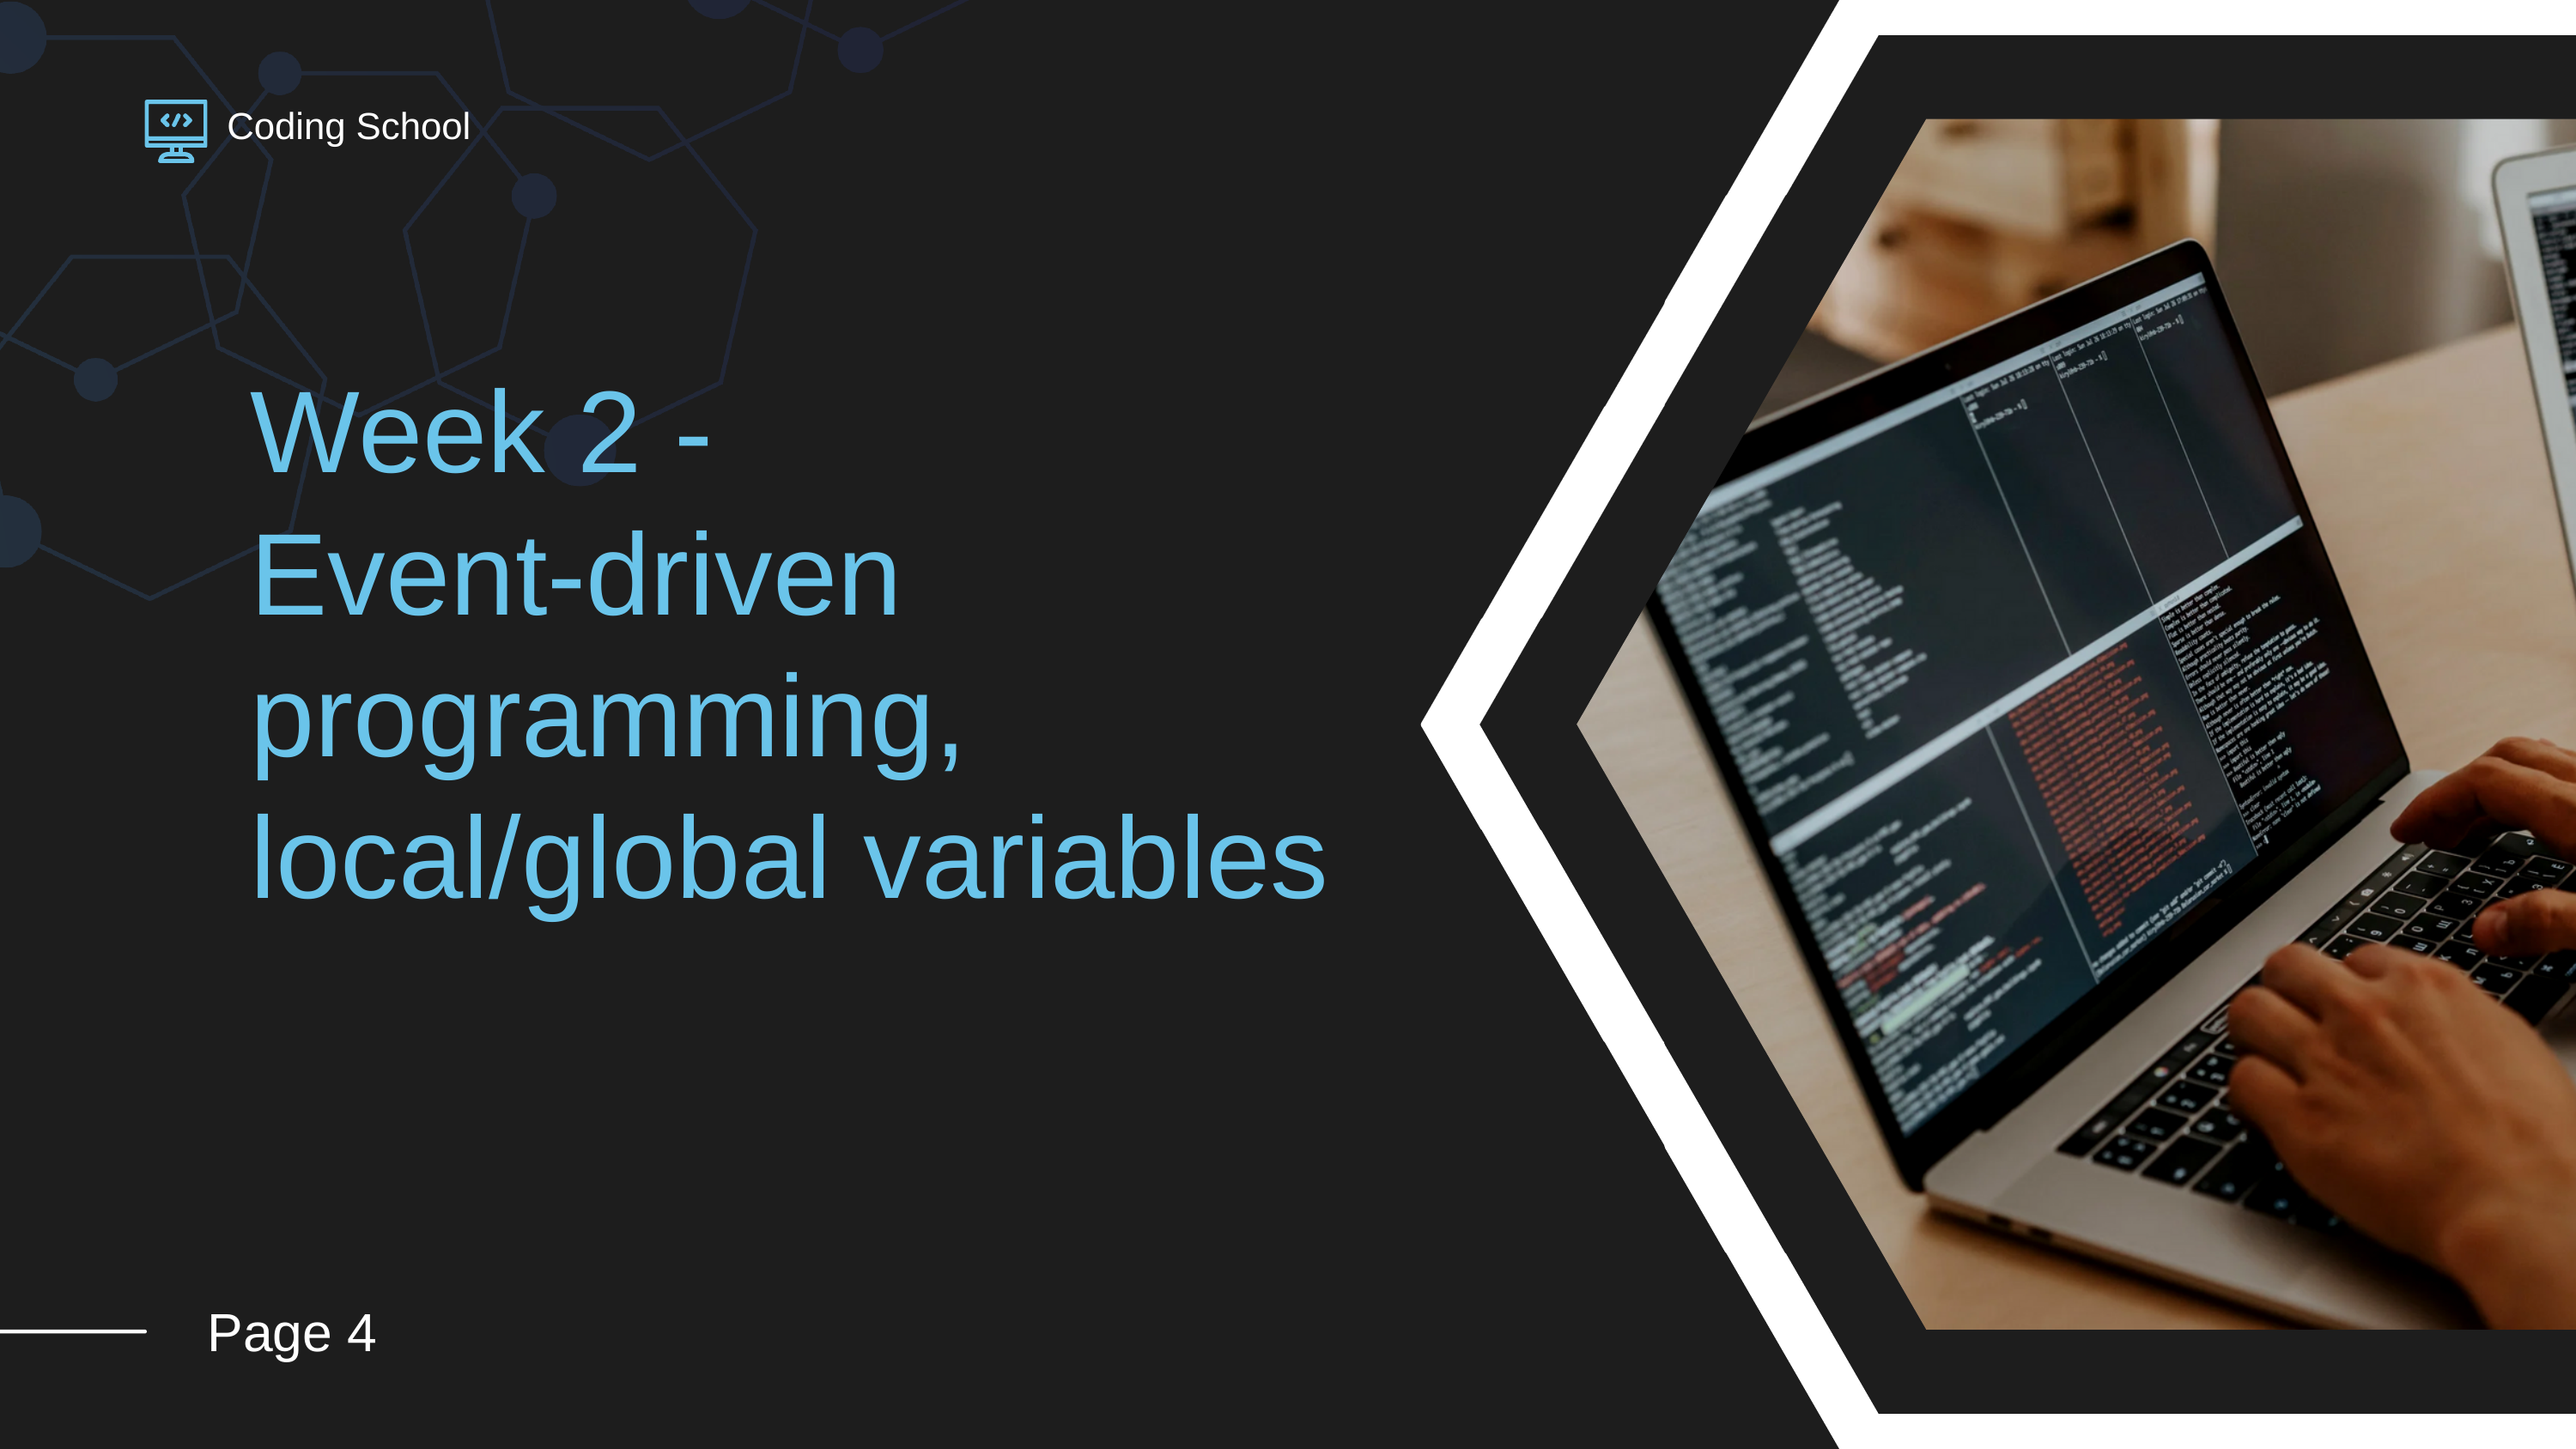

Coding School

Week 2 -
Event-driven programming,
local/global variables

Page 4